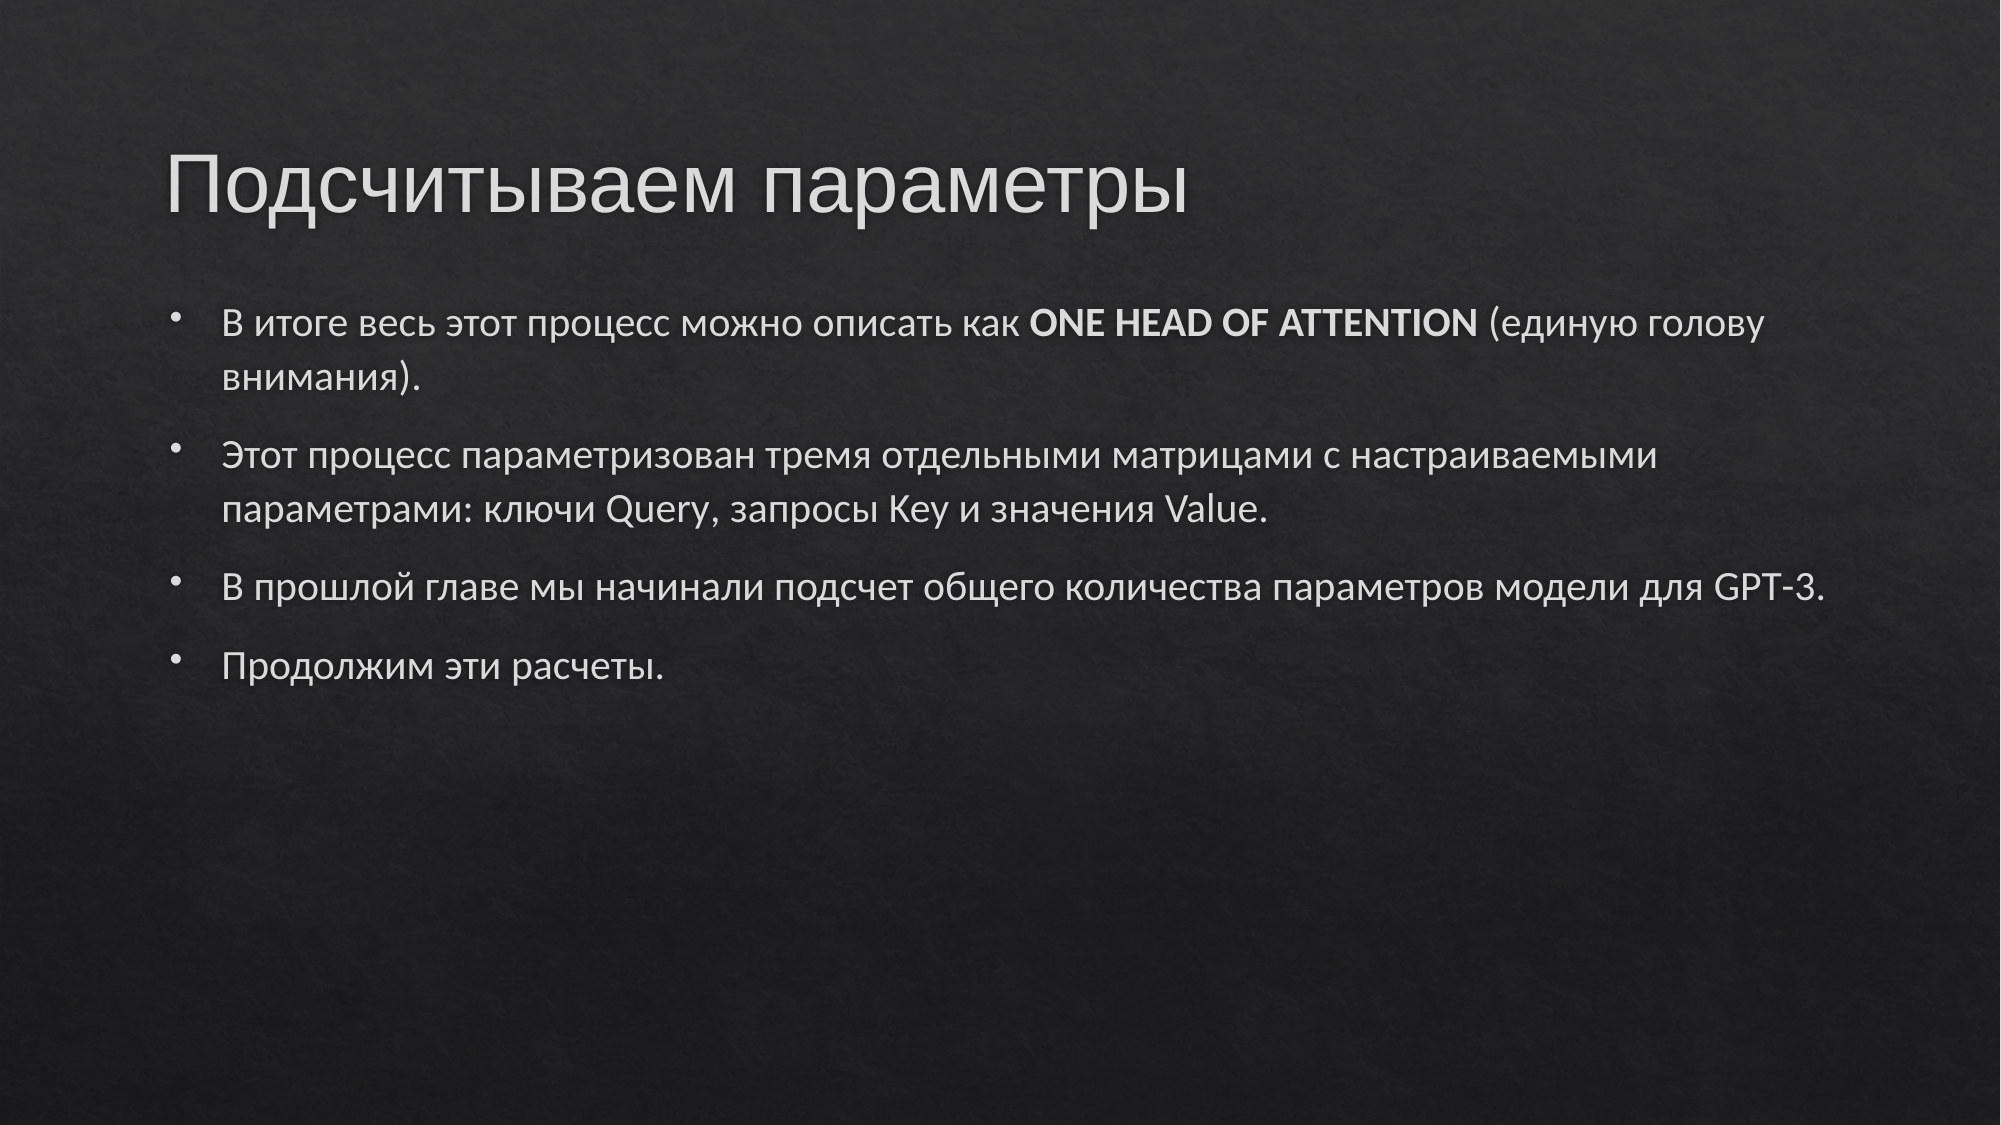

# Подсчитываем параметры
В итоге весь этот процесс можно описать как ONE HEAD OF ATTENTION (единую голову внимания).
Этот процесс параметризован тремя отдельными матрицами с настраиваемыми параметрами: ключи Query, запросы Key и значения Value.
В прошлой главе мы начинали подсчет общего количества параметров модели для GPT-3.
Продолжим эти расчеты.